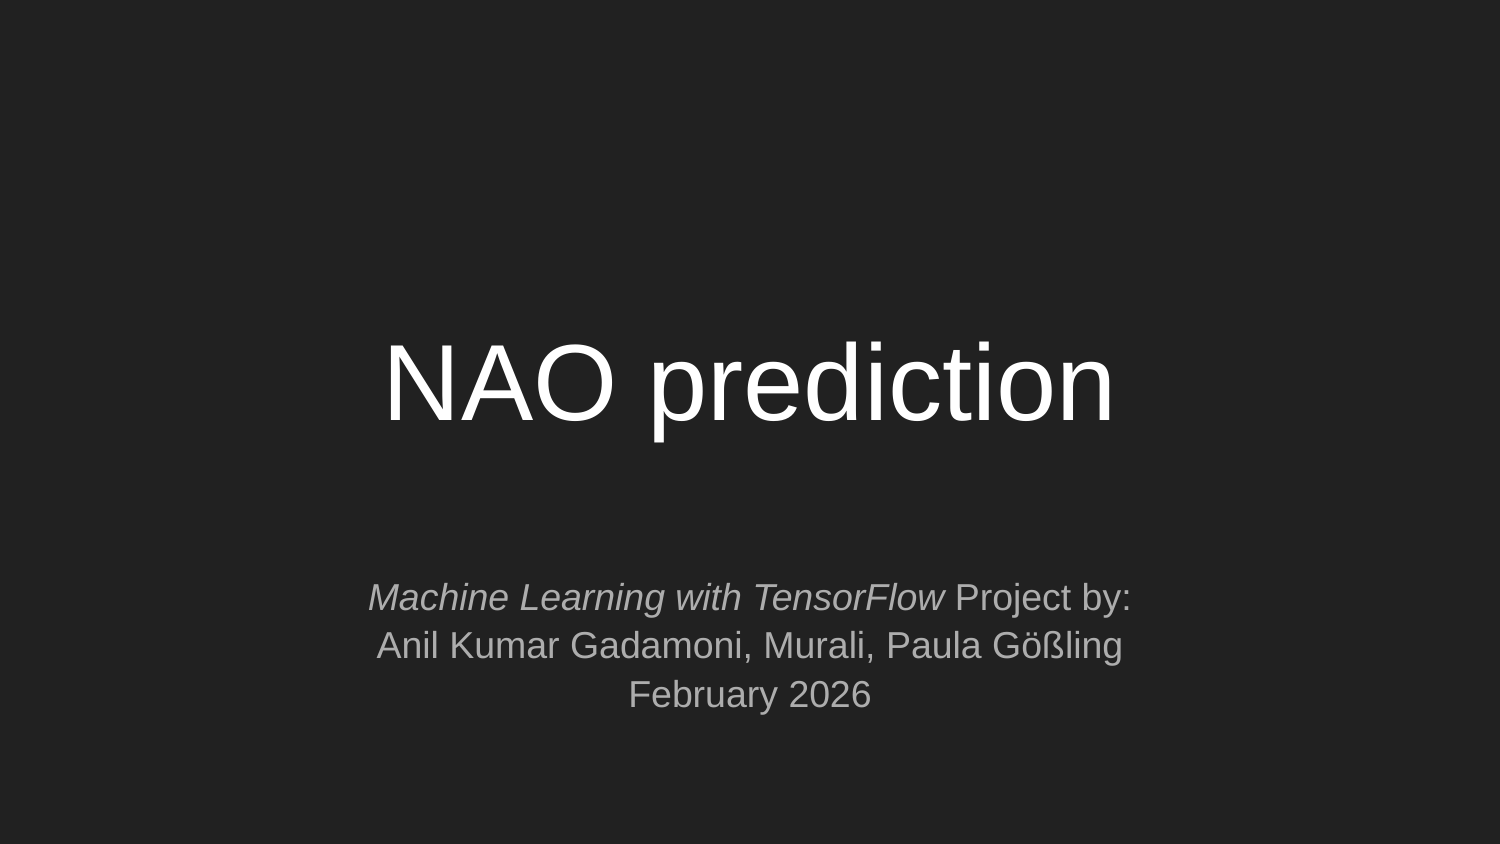

# NAO prediction
Machine Learning with TensorFlow Project by:
Anil Kumar Gadamoni, Murali, Paula Gößling
February 2026